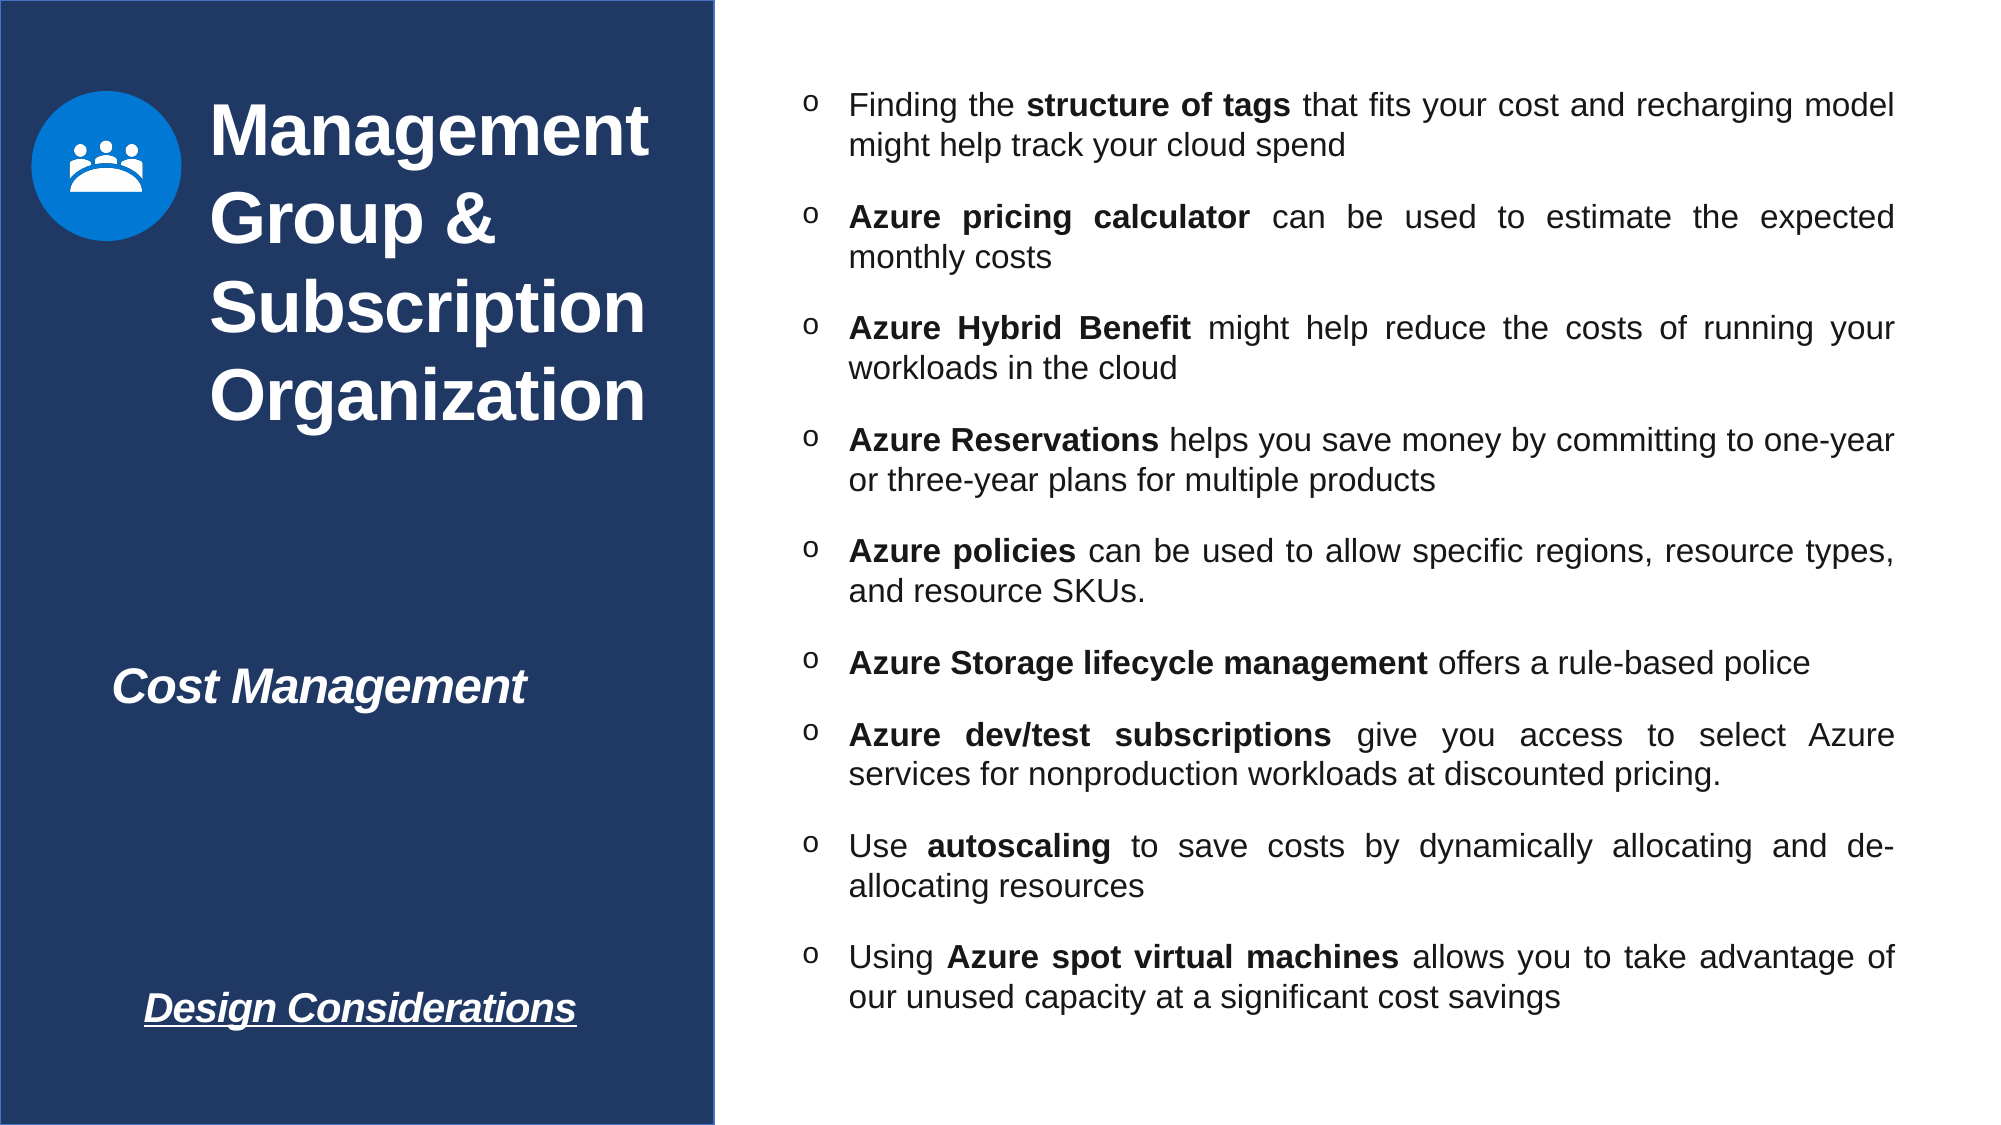

Management Group & Subscription Organization

Finding the structure of tags that fits your cost and recharging model might help track your cloud spend
Azure pricing calculator can be used to estimate the expected monthly costs
Azure Hybrid Benefit might help reduce the costs of running your workloads in the cloud
Azure Reservations helps you save money by committing to one-year or three-year plans for multiple products
Azure policies can be used to allow specific regions, resource types, and resource SKUs.
Azure Storage lifecycle management offers a rule-based police
Azure dev/test subscriptions give you access to select Azure services for nonproduction workloads at discounted pricing.
Use autoscaling to save costs by dynamically allocating and de-allocating resources
Using Azure spot virtual machines allows you to take advantage of our unused capacity at a significant cost savings
Cost Management
Design Considerations